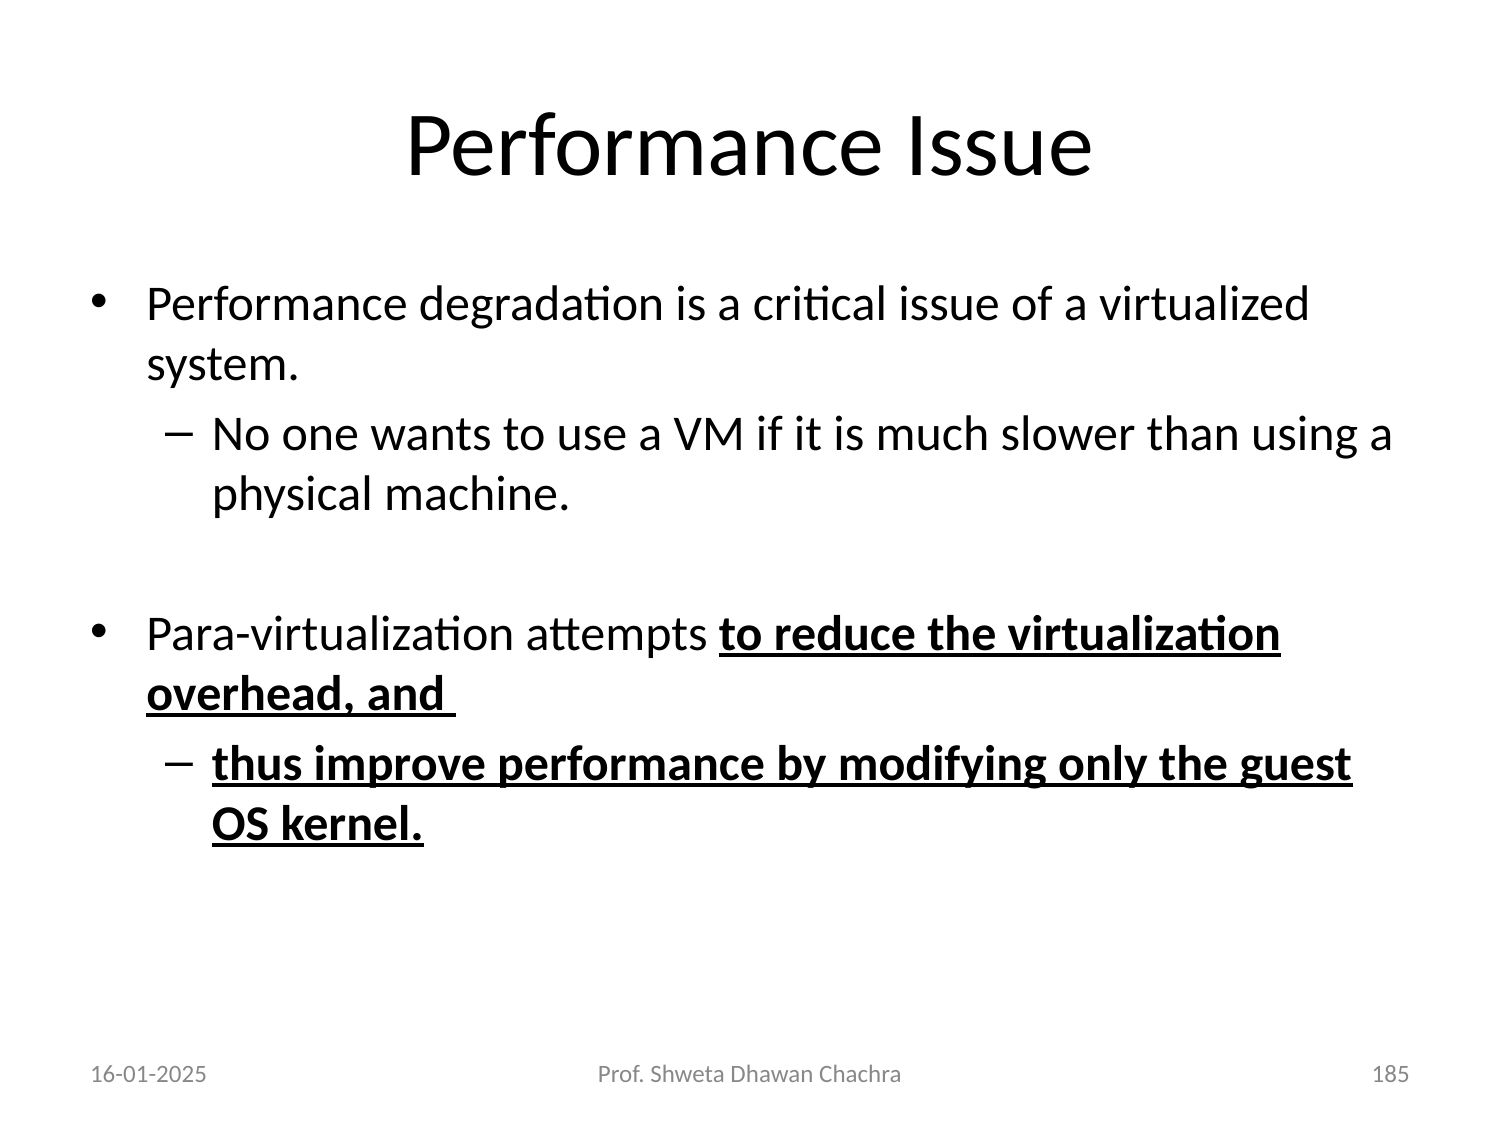

# Performance Issue
Performance degradation is a critical issue of a virtualized system.
No one wants to use a VM if it is much slower than using a physical machine.

Para-virtualization attempts to reduce the virtualization overhead, and
thus improve performance by modifying only the guest OS kernel.
16-01-2025
Prof. Shweta Dhawan Chachra
185